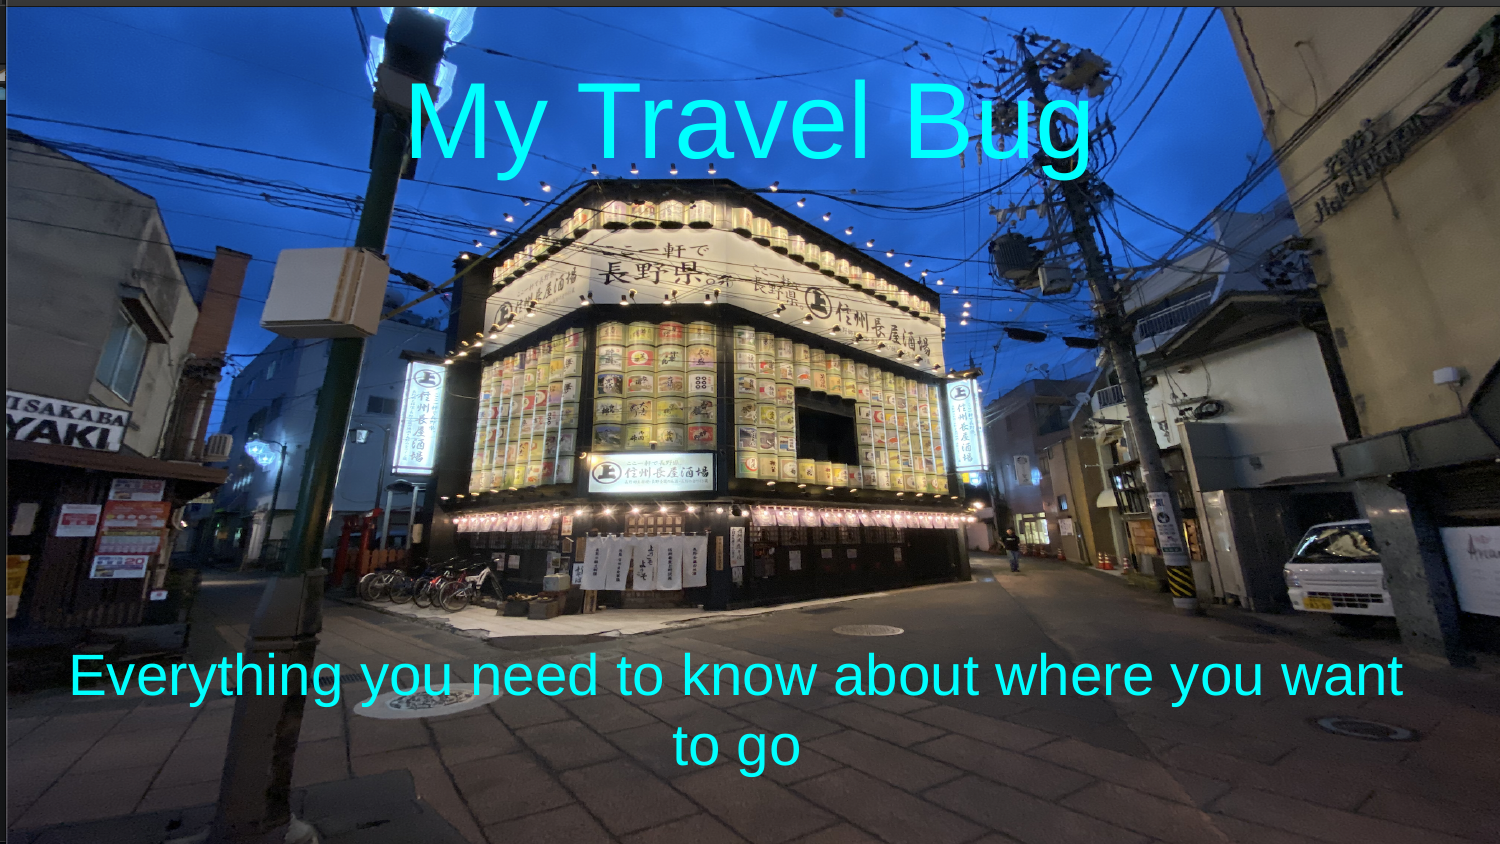

# My Travel Bug
Everything you need to know about where you want to go